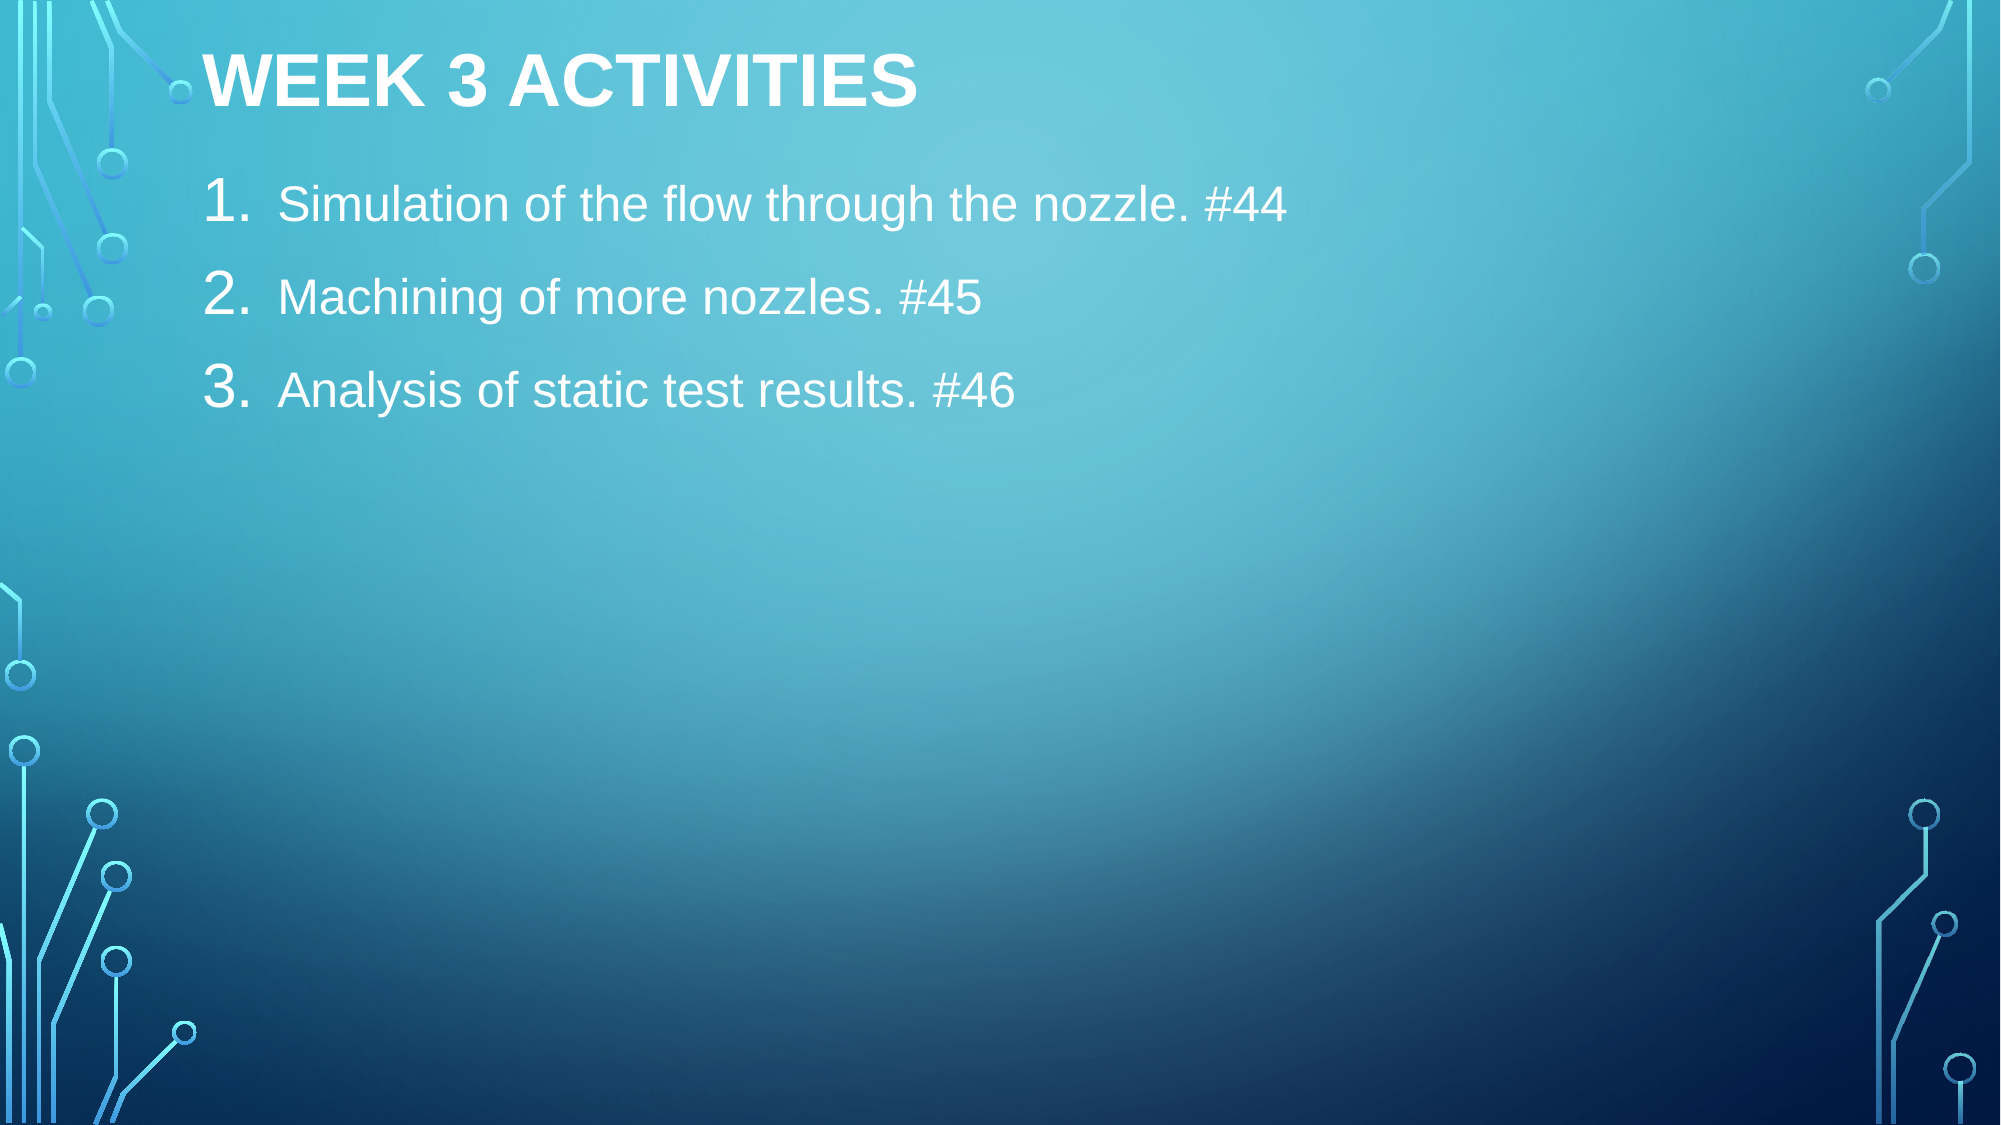

# WEEK 3 ACTIVITIES
Simulation of the flow through the nozzle. #44
Machining of more nozzles. #45
Analysis of static test results. #46